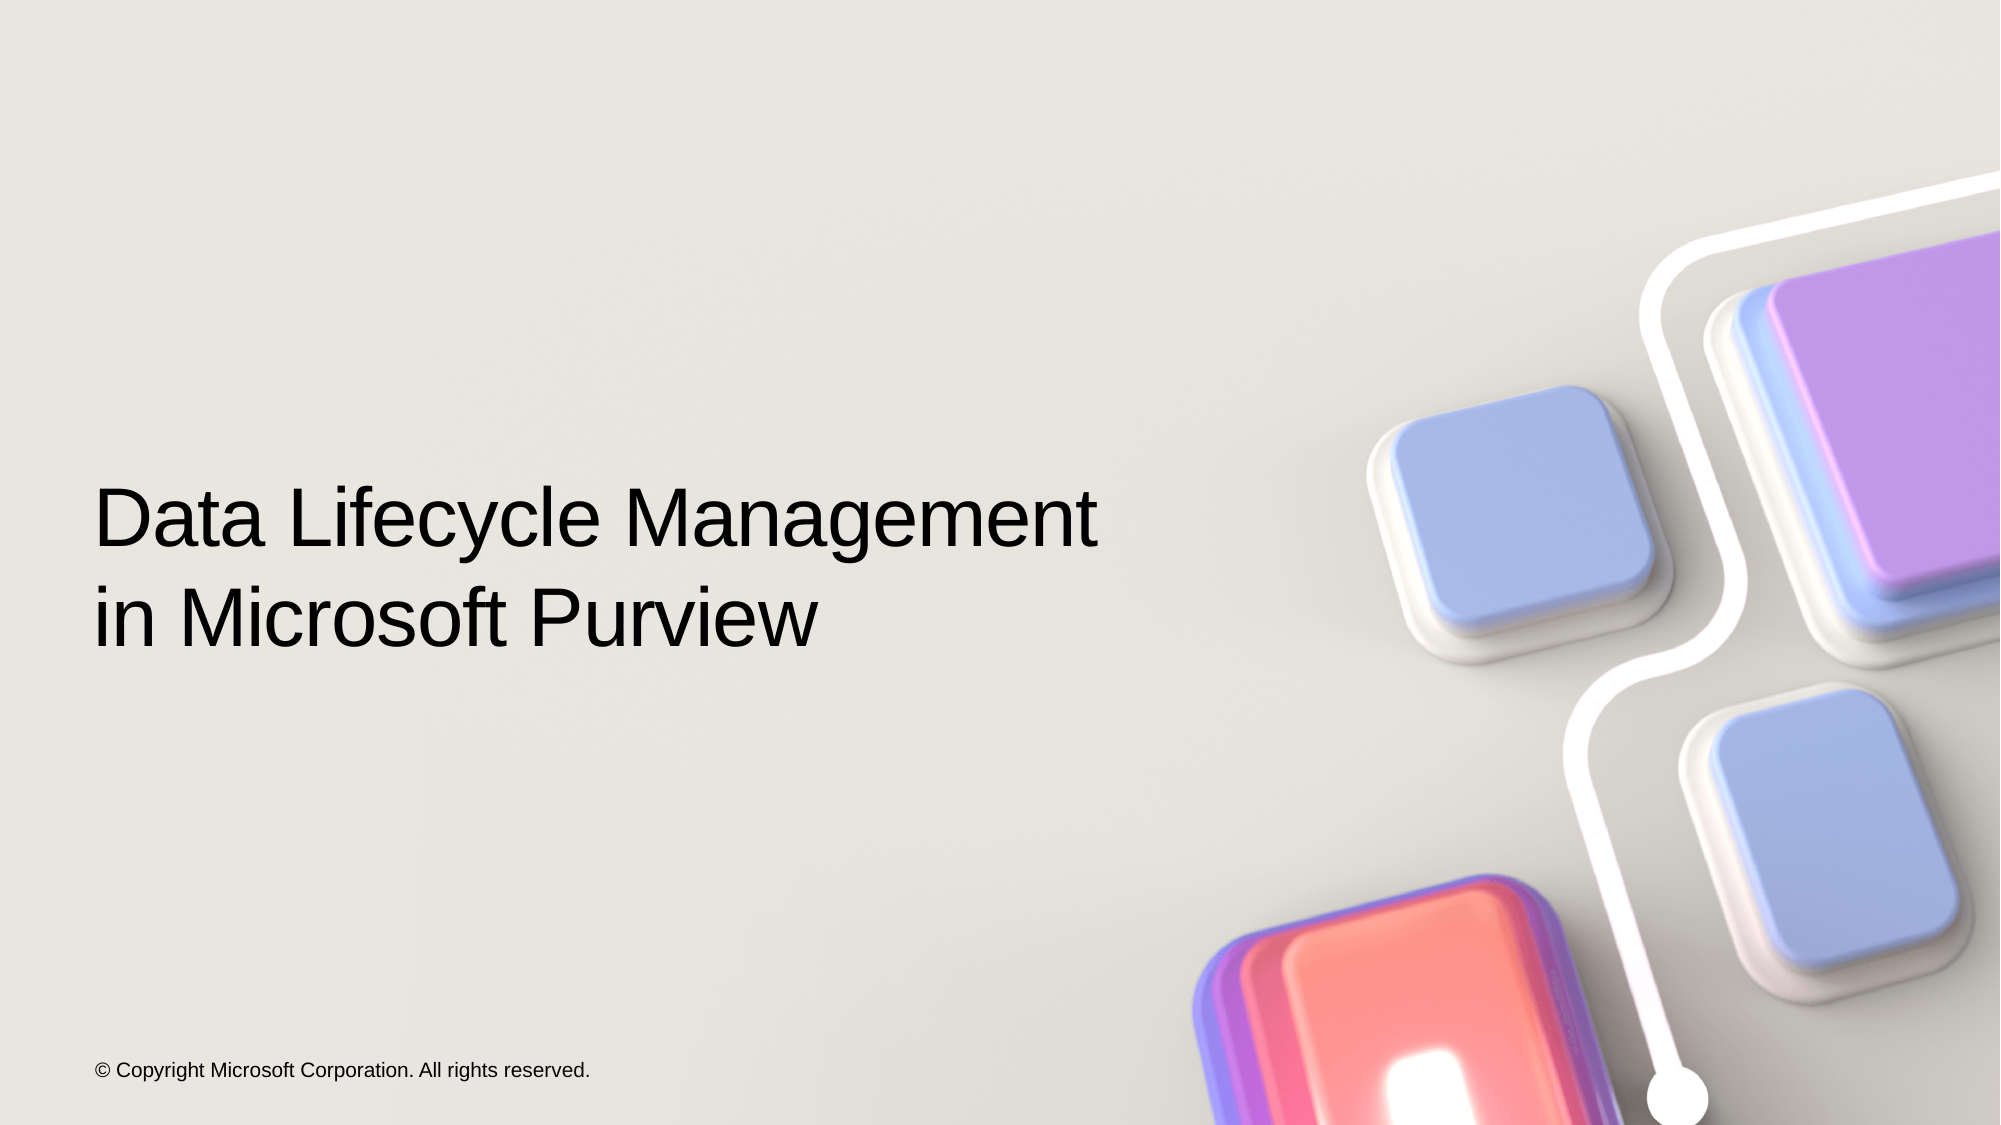

# Data Lifecycle Management in Microsoft Purview